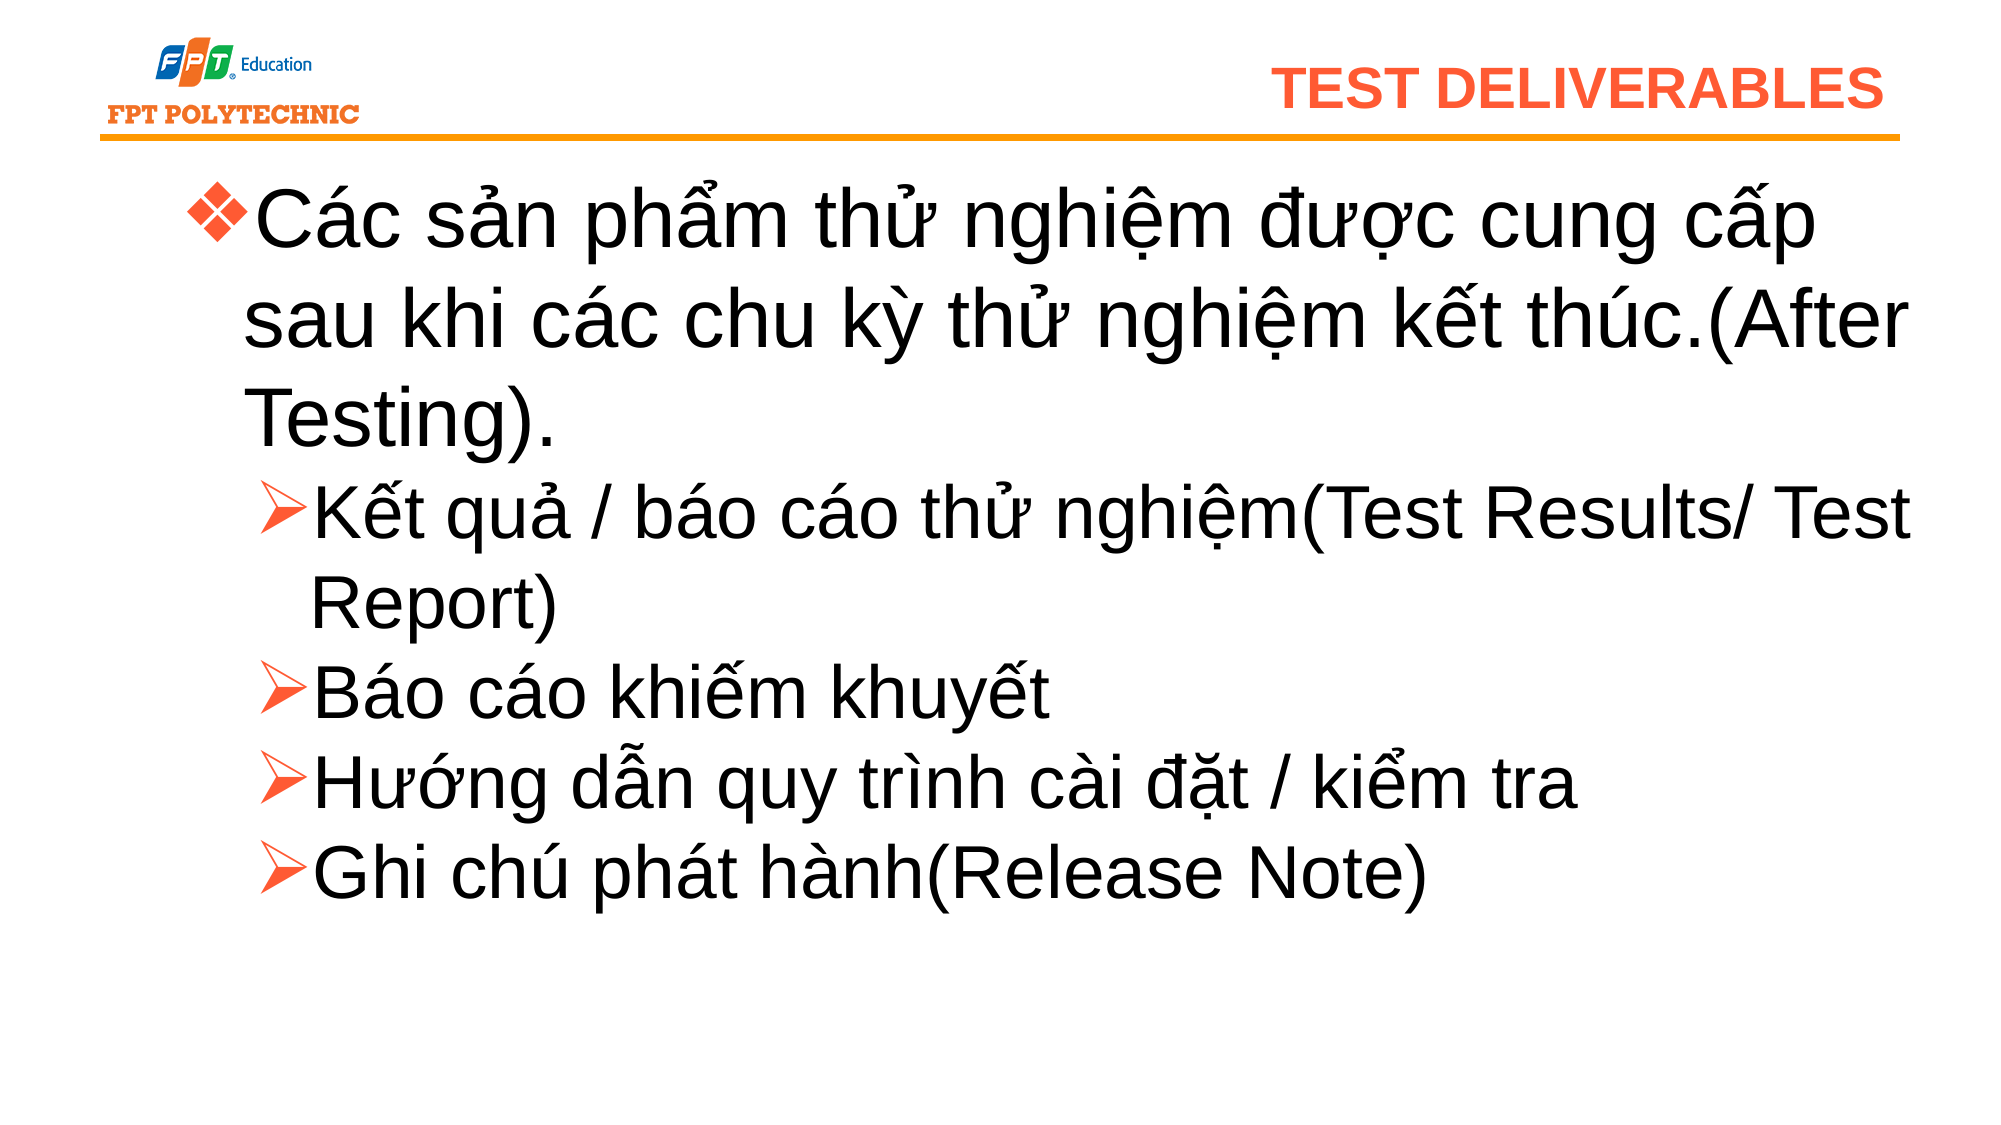

# test deliverables
Các sản phẩm thử nghiệm được cung cấp sau khi các chu kỳ thử nghiệm kết thúc.(After Testing).
Kết quả / báo cáo thử nghiệm(Test Results/ Test Report)
Báo cáo khiếm khuyết
Hướng dẫn quy trình cài đặt / kiểm tra
Ghi chú phát hành(Release Note)